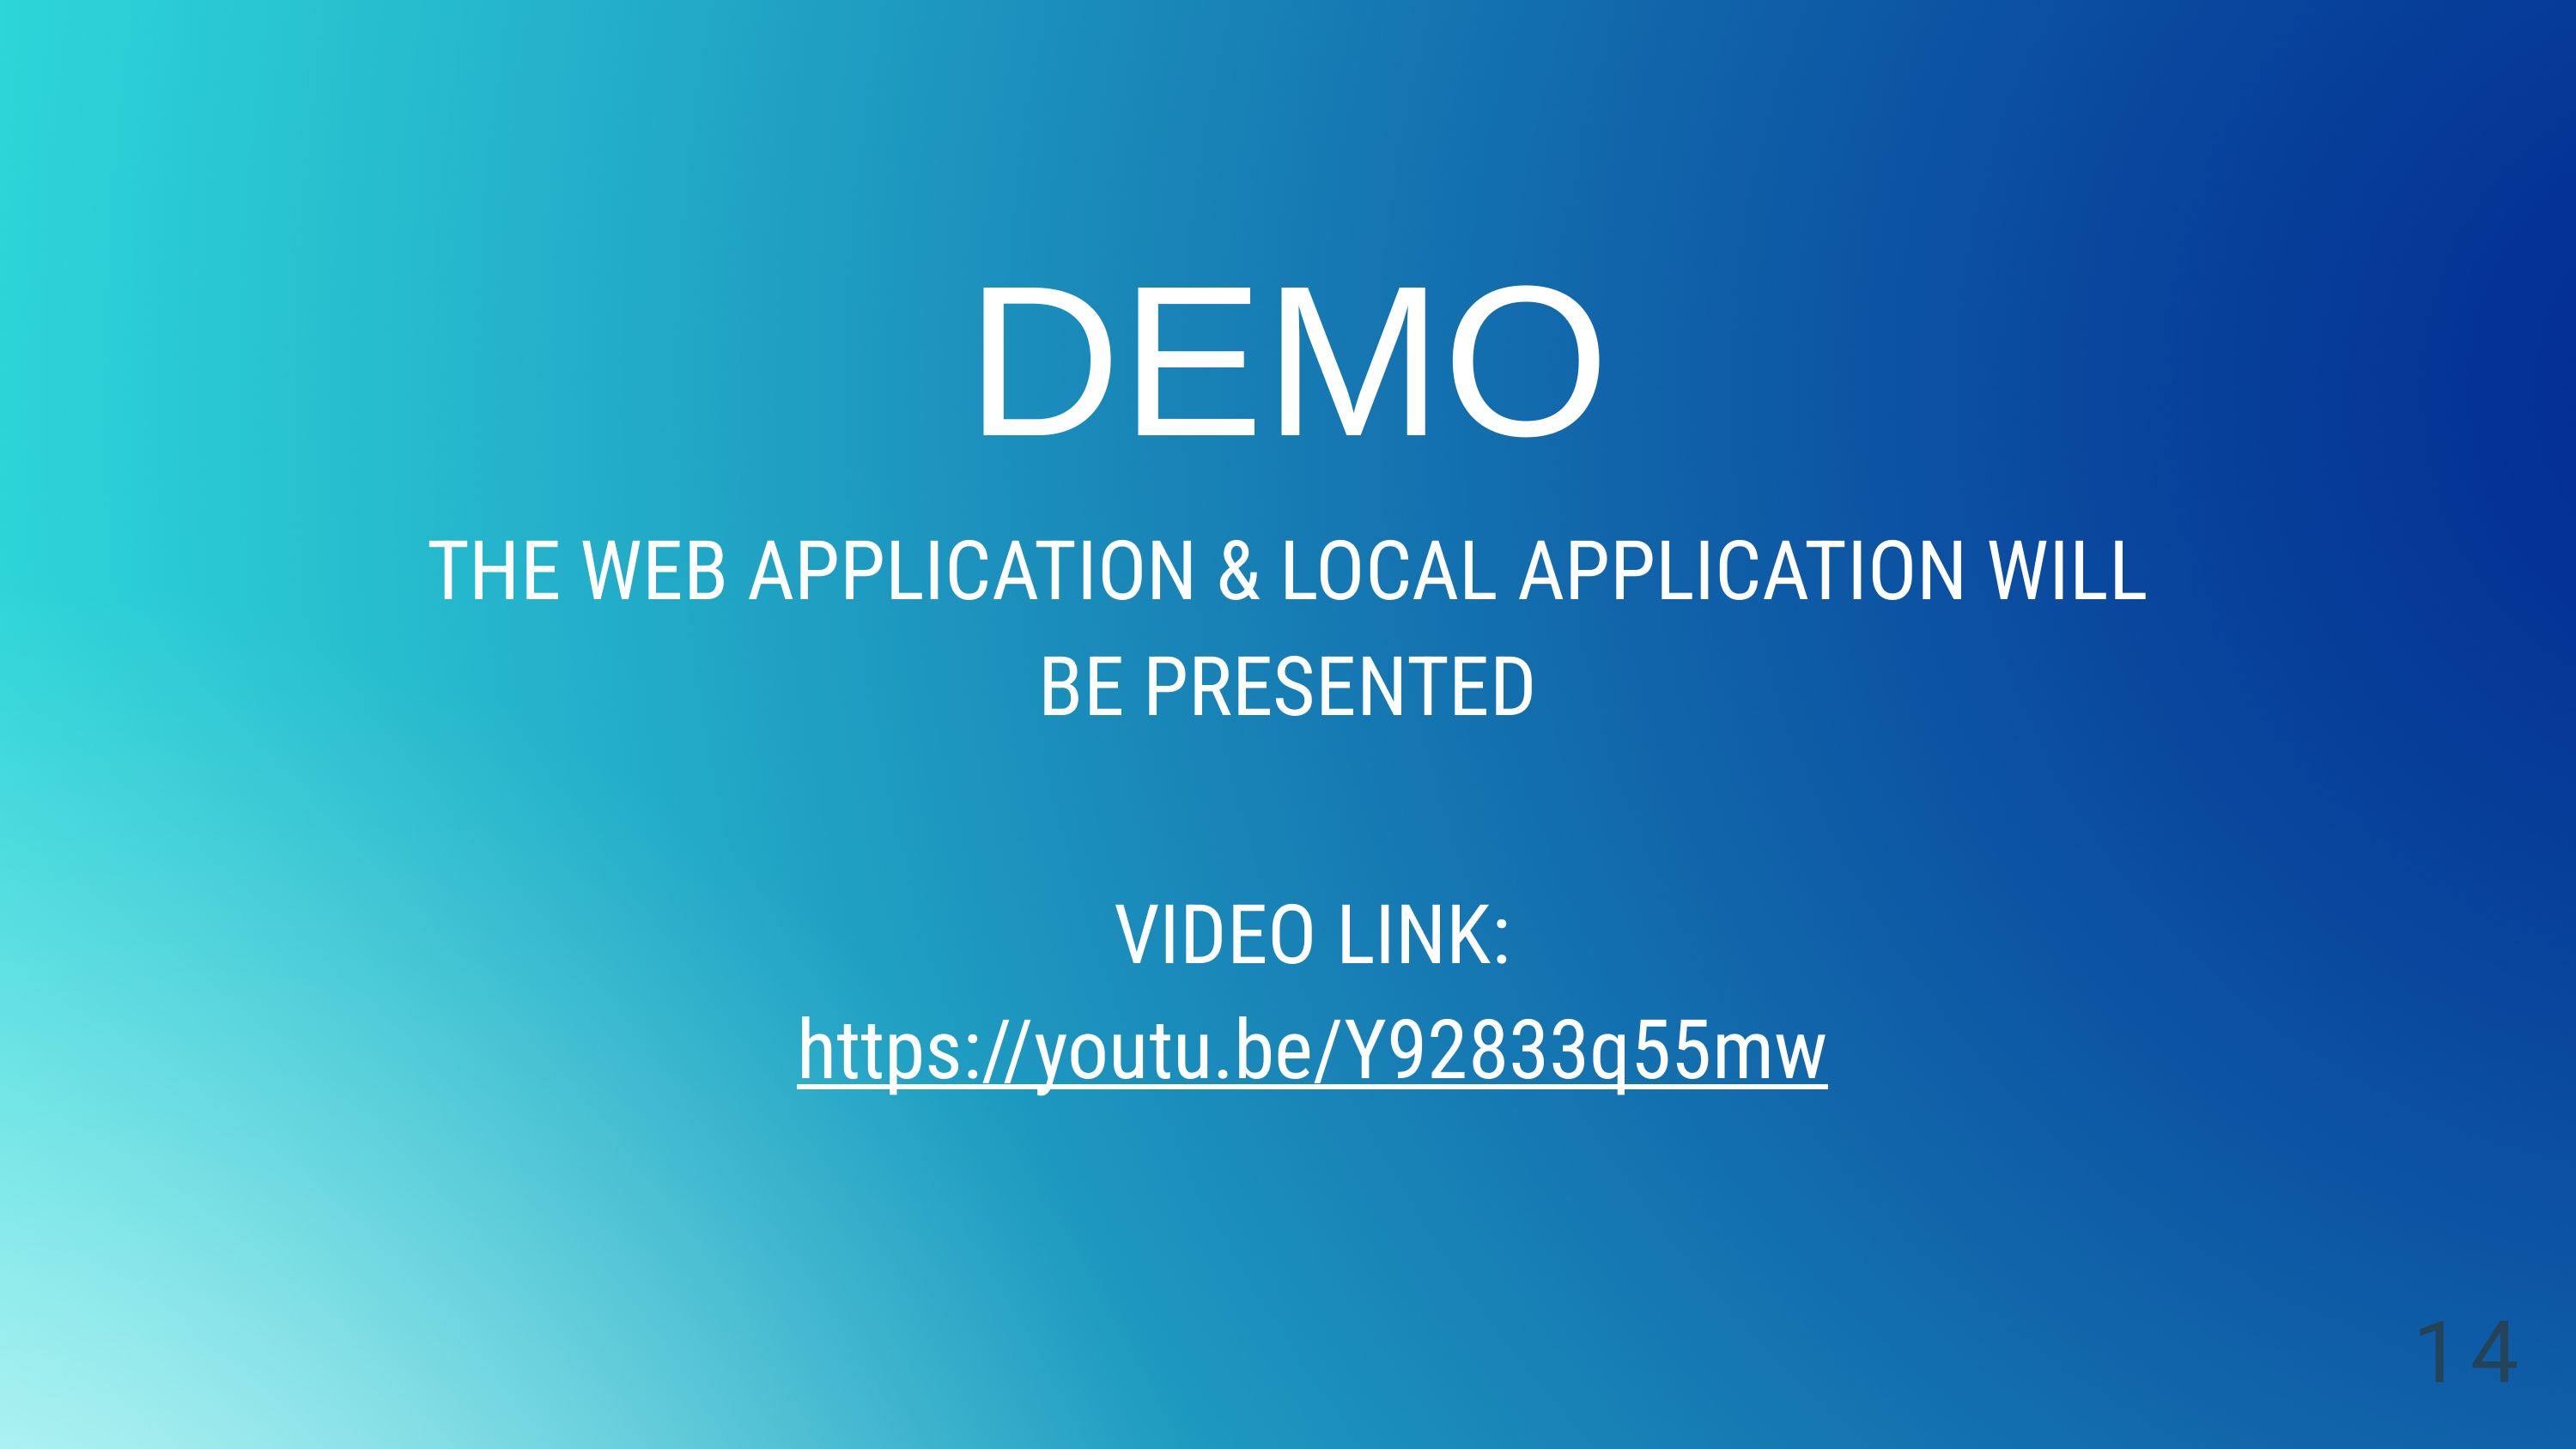

DEMO
THE WEB APPLICATION & LOCAL APPLICATION WILL BE PRESENTED
VIDEO LINK:
https://youtu.be/Y92833q55mw
14